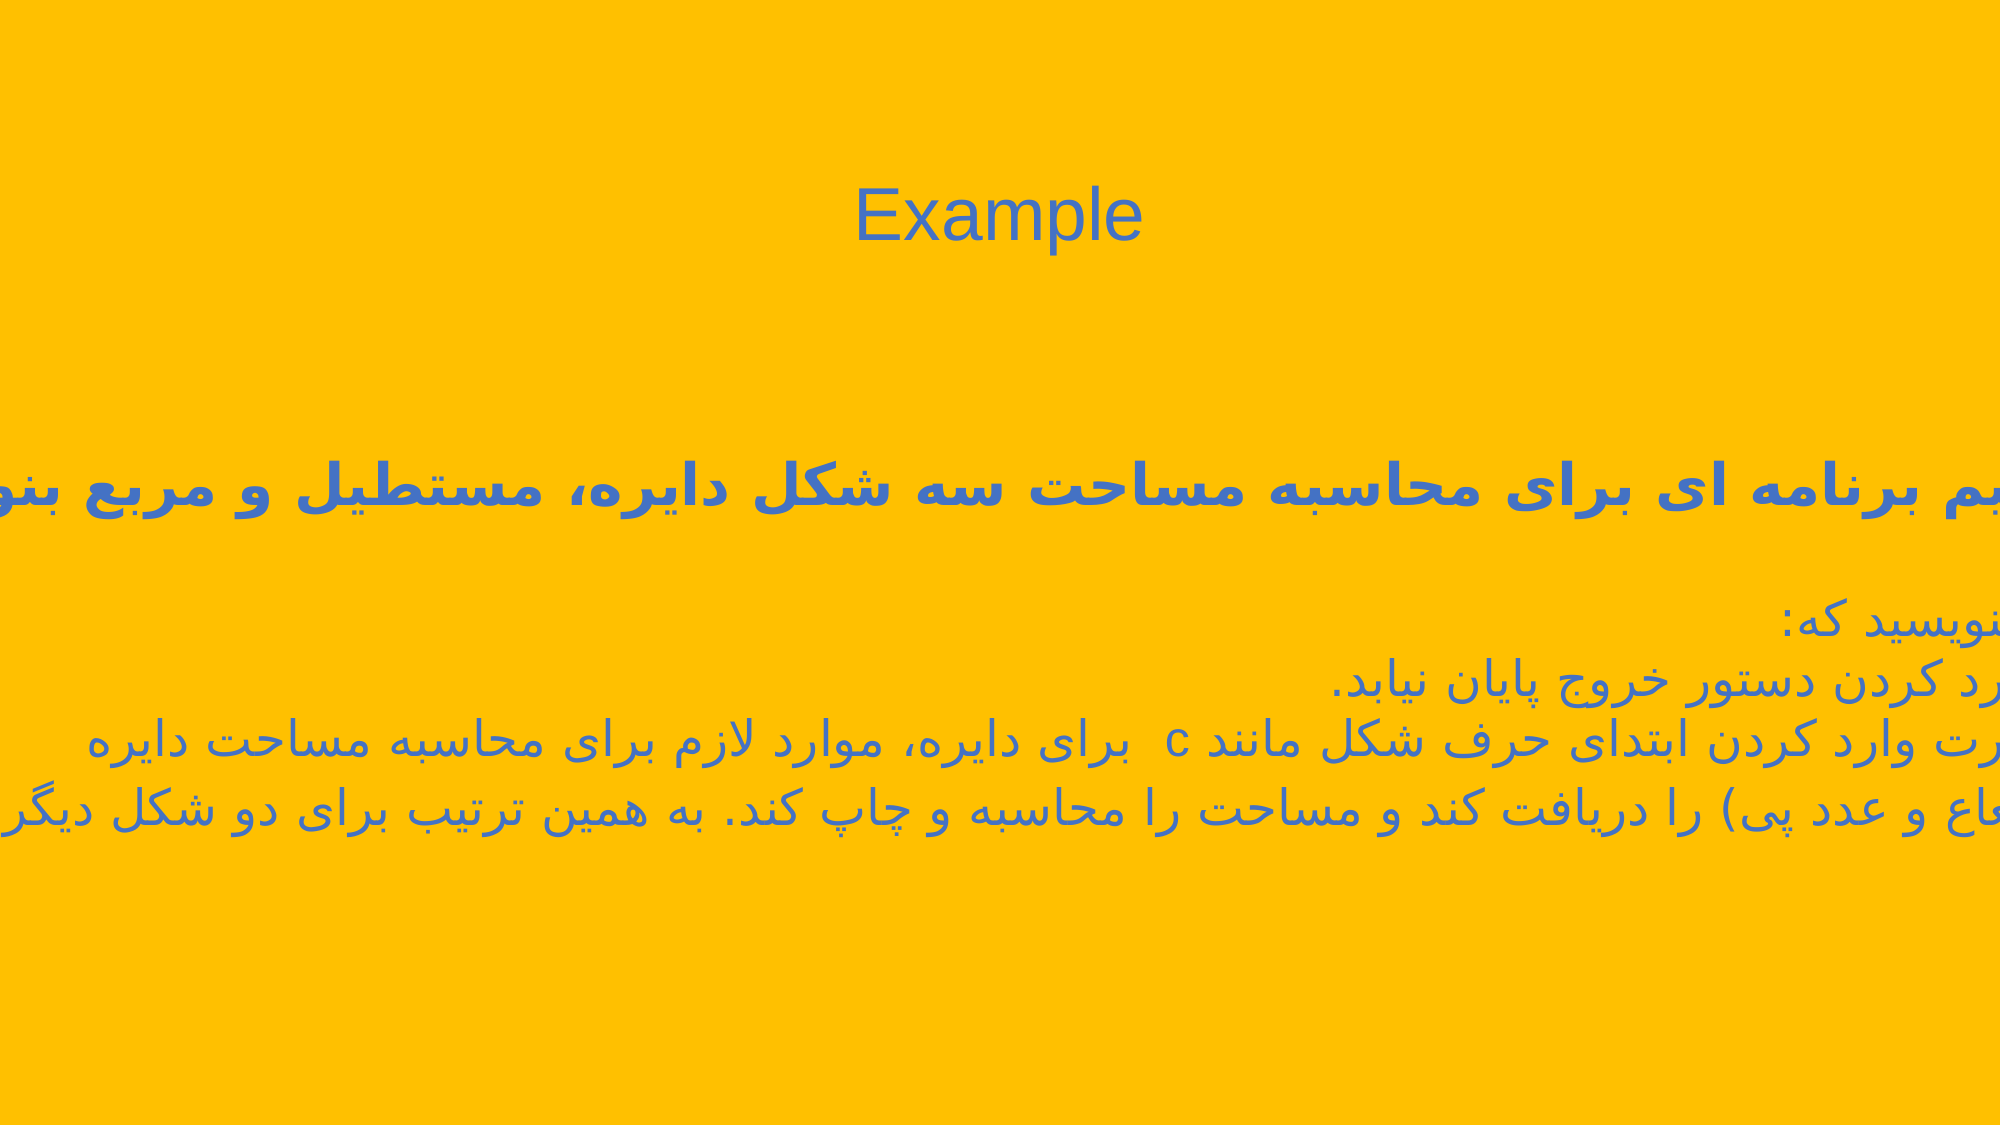

Example
میخواهیم برنامه ای برای محاسبه مساحت سه شکل دایره،‌ مستطیل و مربع بنویسیم.

برنامه‌ای بنویسید که:
 - بدون وارد کردن دستور خروج پایان نیابد.
در صورت وارد کردن ابتدای حرف شکل مانند c  برای دایره، موارد لازم برای محاسبه مساحت دایره
     را (شعاع و عدد پی) را دریافت کند و مساحت را محاسبه و چاپ کند. به همین ترتیب برای دو شکل دیگر.